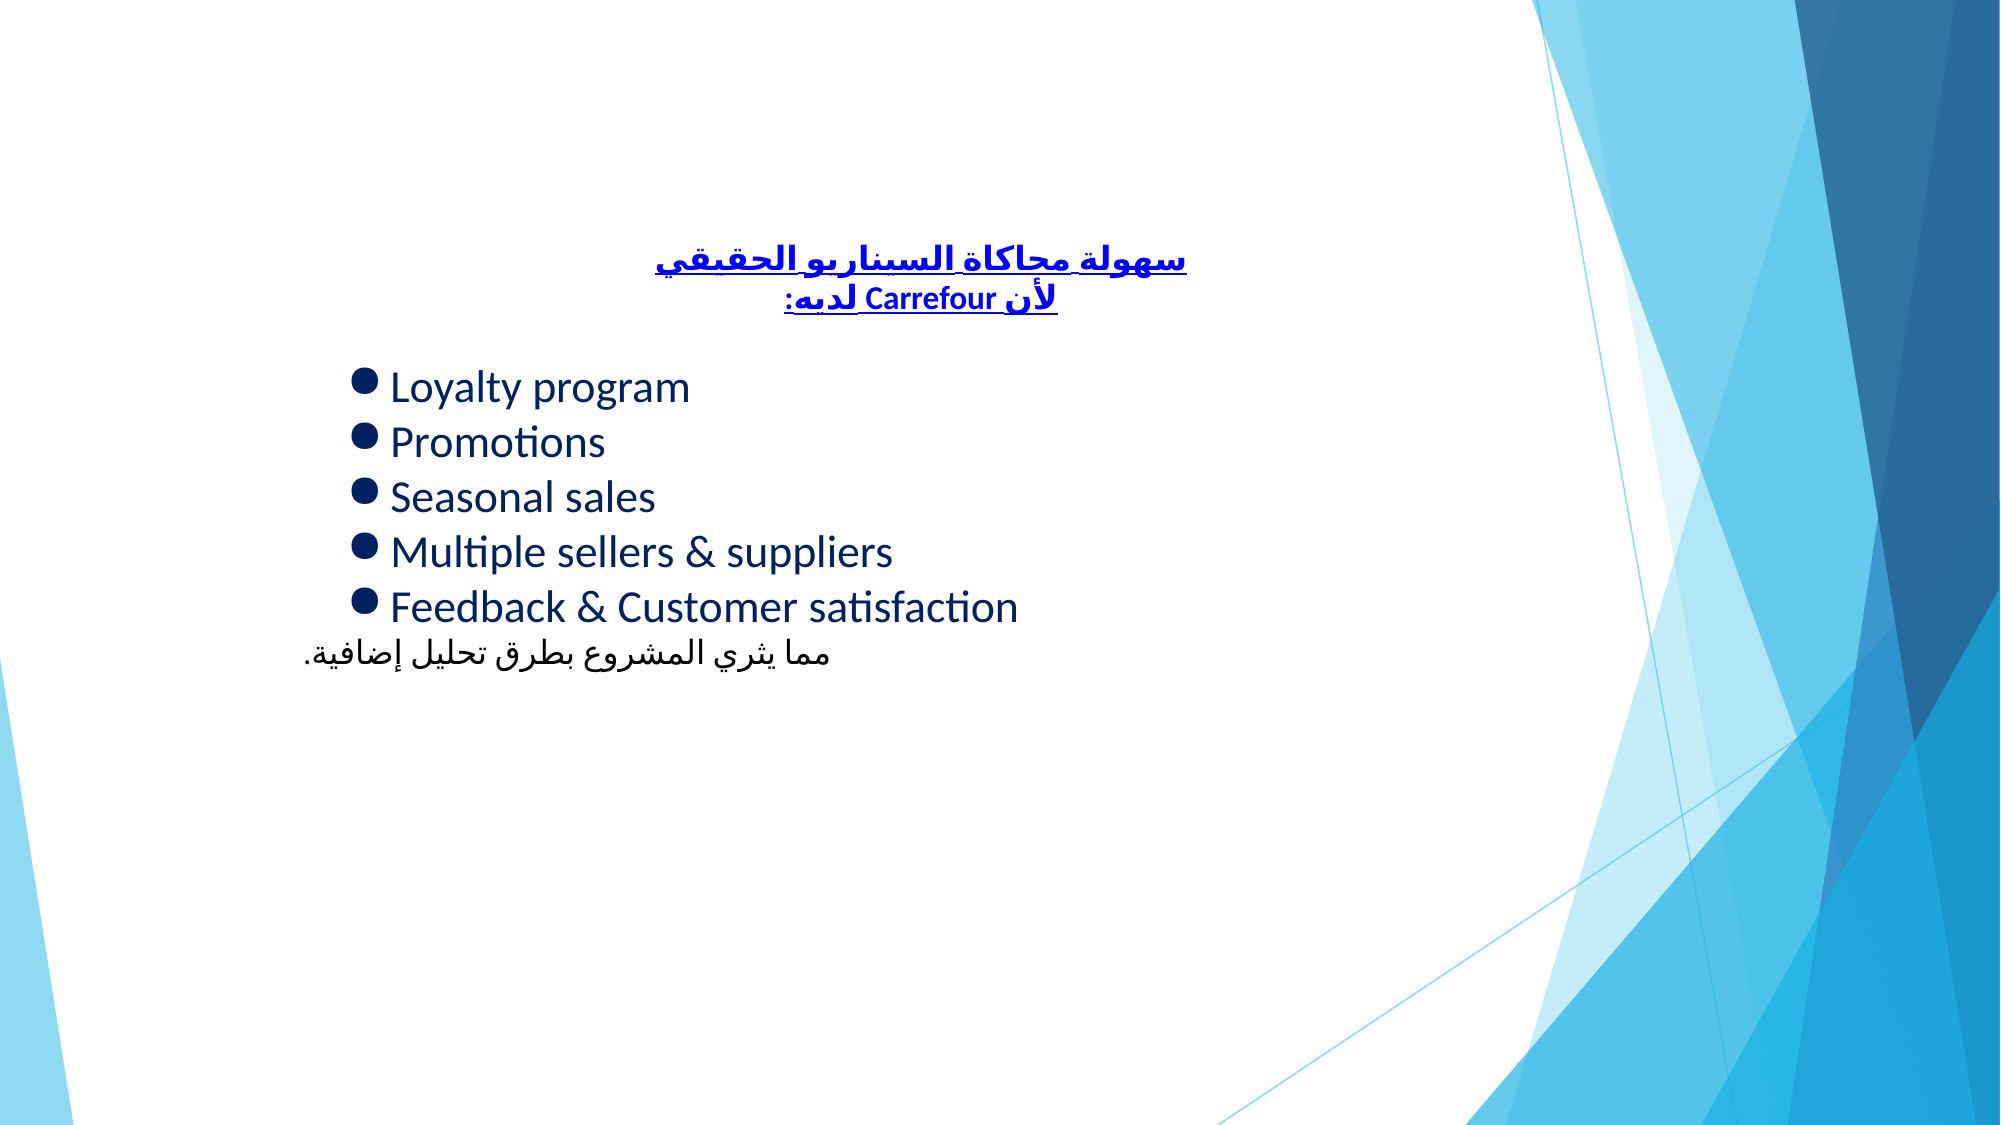

سهولة محاكاة السيناريو الحقيقي
لأن Carrefour لديه:

Loyalty program
Promotions
Seasonal sales
Multiple sellers & suppliers
Feedback & Customer satisfaction
مما يثري المشروع بطرق تحليل إضافية.